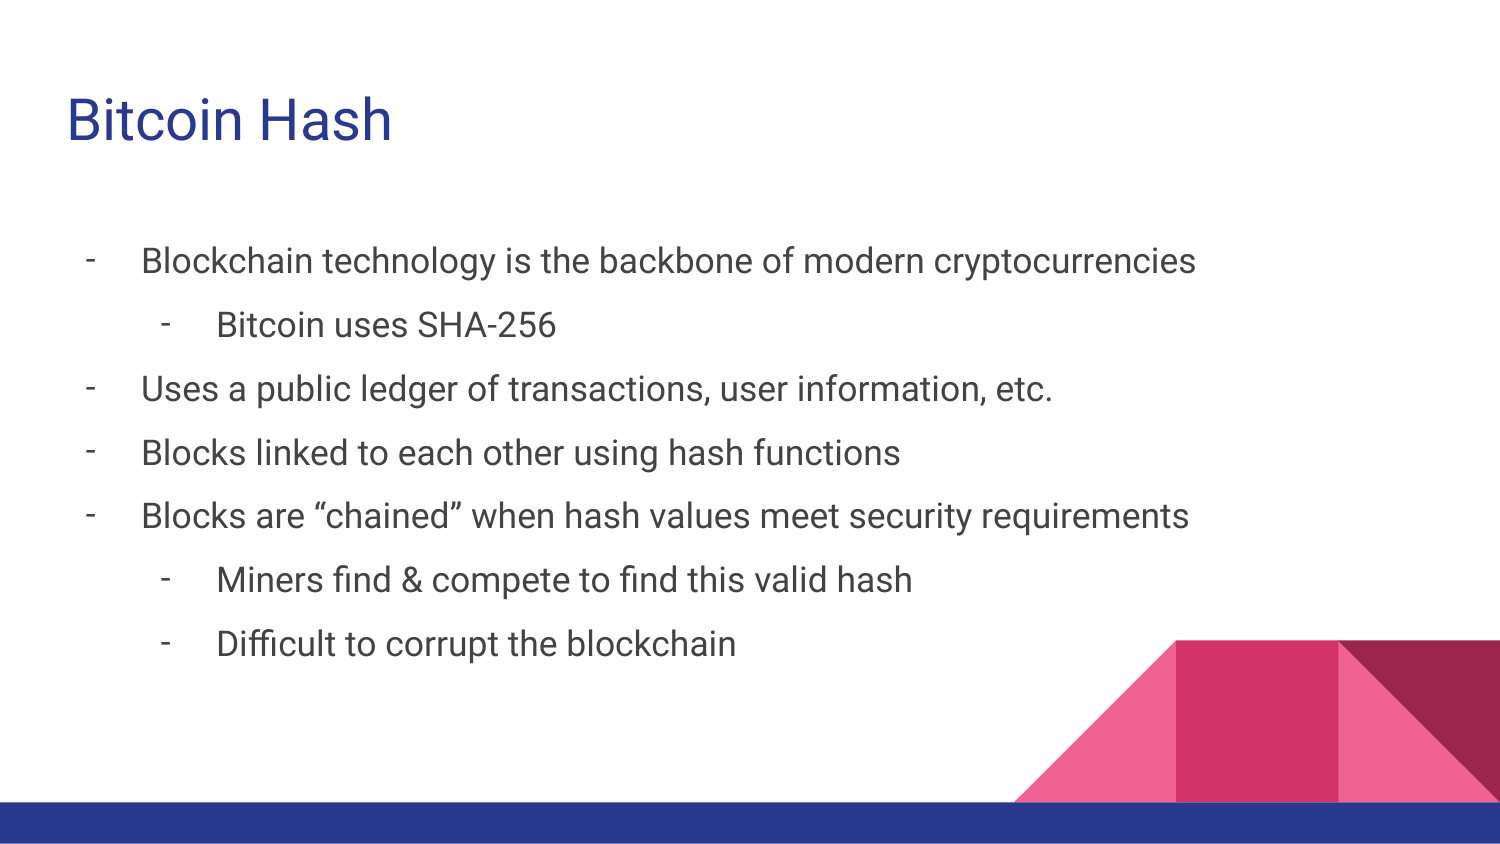

# Bitcoin Hash
Blockchain technology is the backbone of modern cryptocurrencies
Bitcoin uses SHA-256
Uses a public ledger of transactions, user information, etc.
Blocks linked to each other using hash functions
Blocks are “chained” when hash values meet security requirements
Miners find & compete to find this valid hash
Difficult to corrupt the blockchain